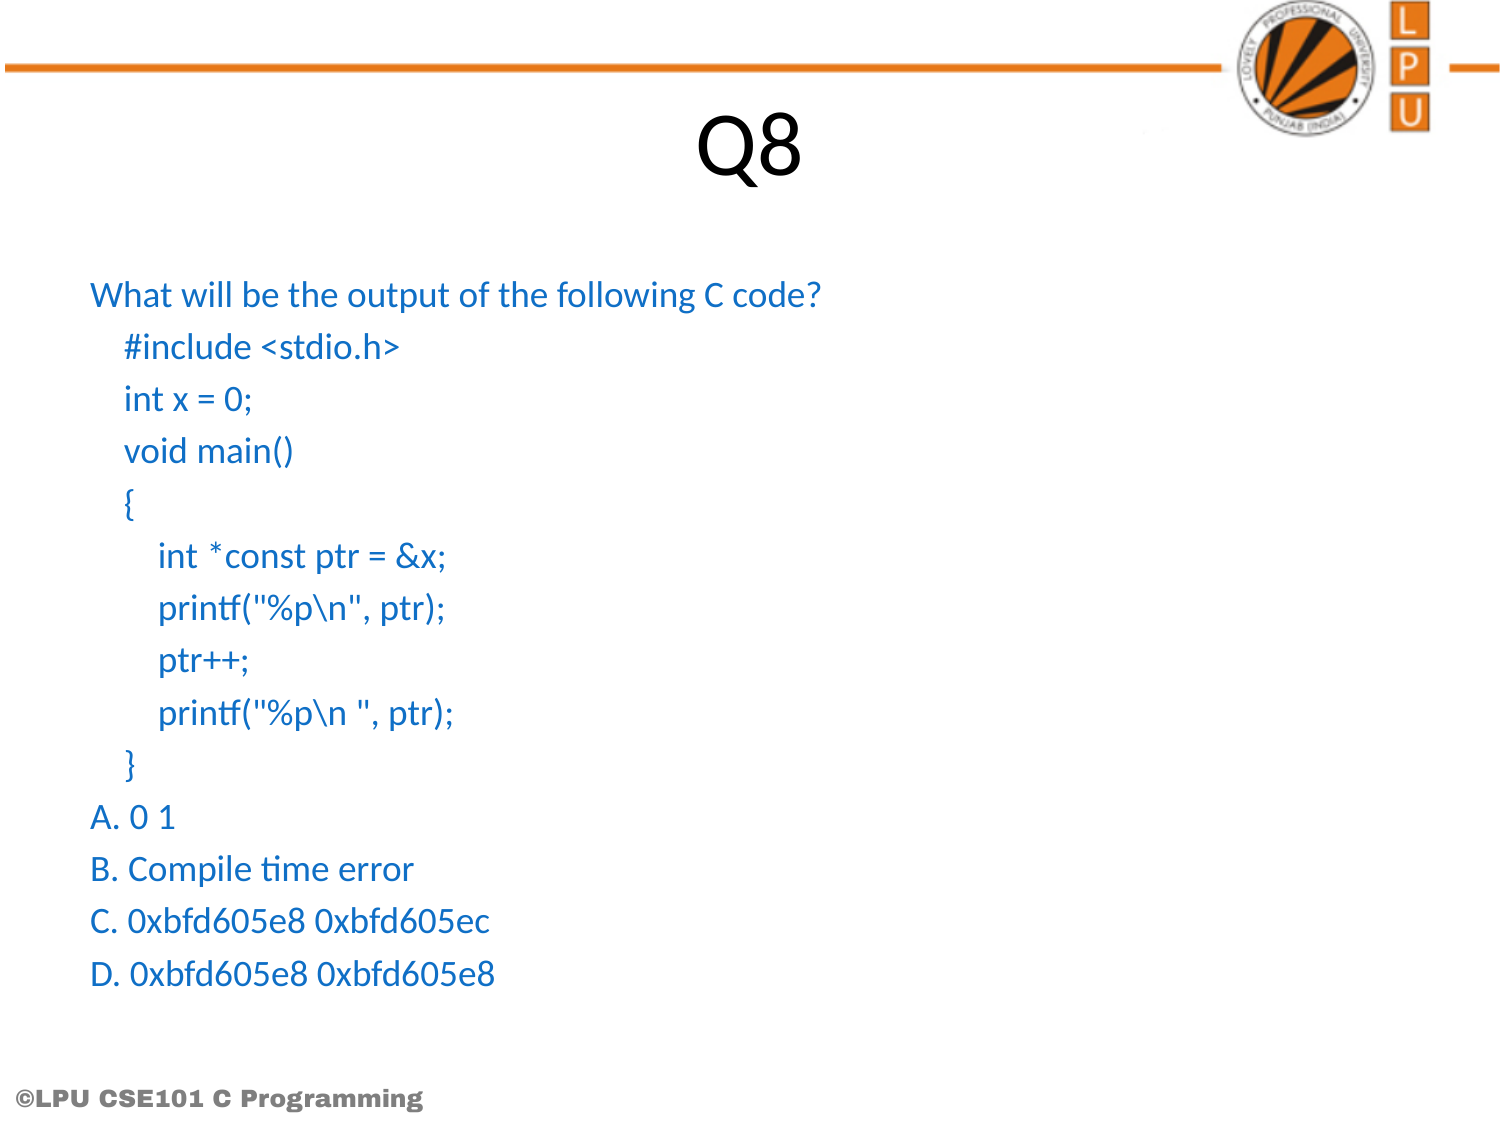

# Q8
What will be the output of the following C code?
    #include <stdio.h>
    int x = 0;
    void main()
    {
        int *const ptr = &x;
        printf("%p\n", ptr);
        ptr++;
        printf("%p\n ", ptr);
    }
A. 0 1
B. Compile time error
C. 0xbfd605e8 0xbfd605ec
D. 0xbfd605e8 0xbfd605e8